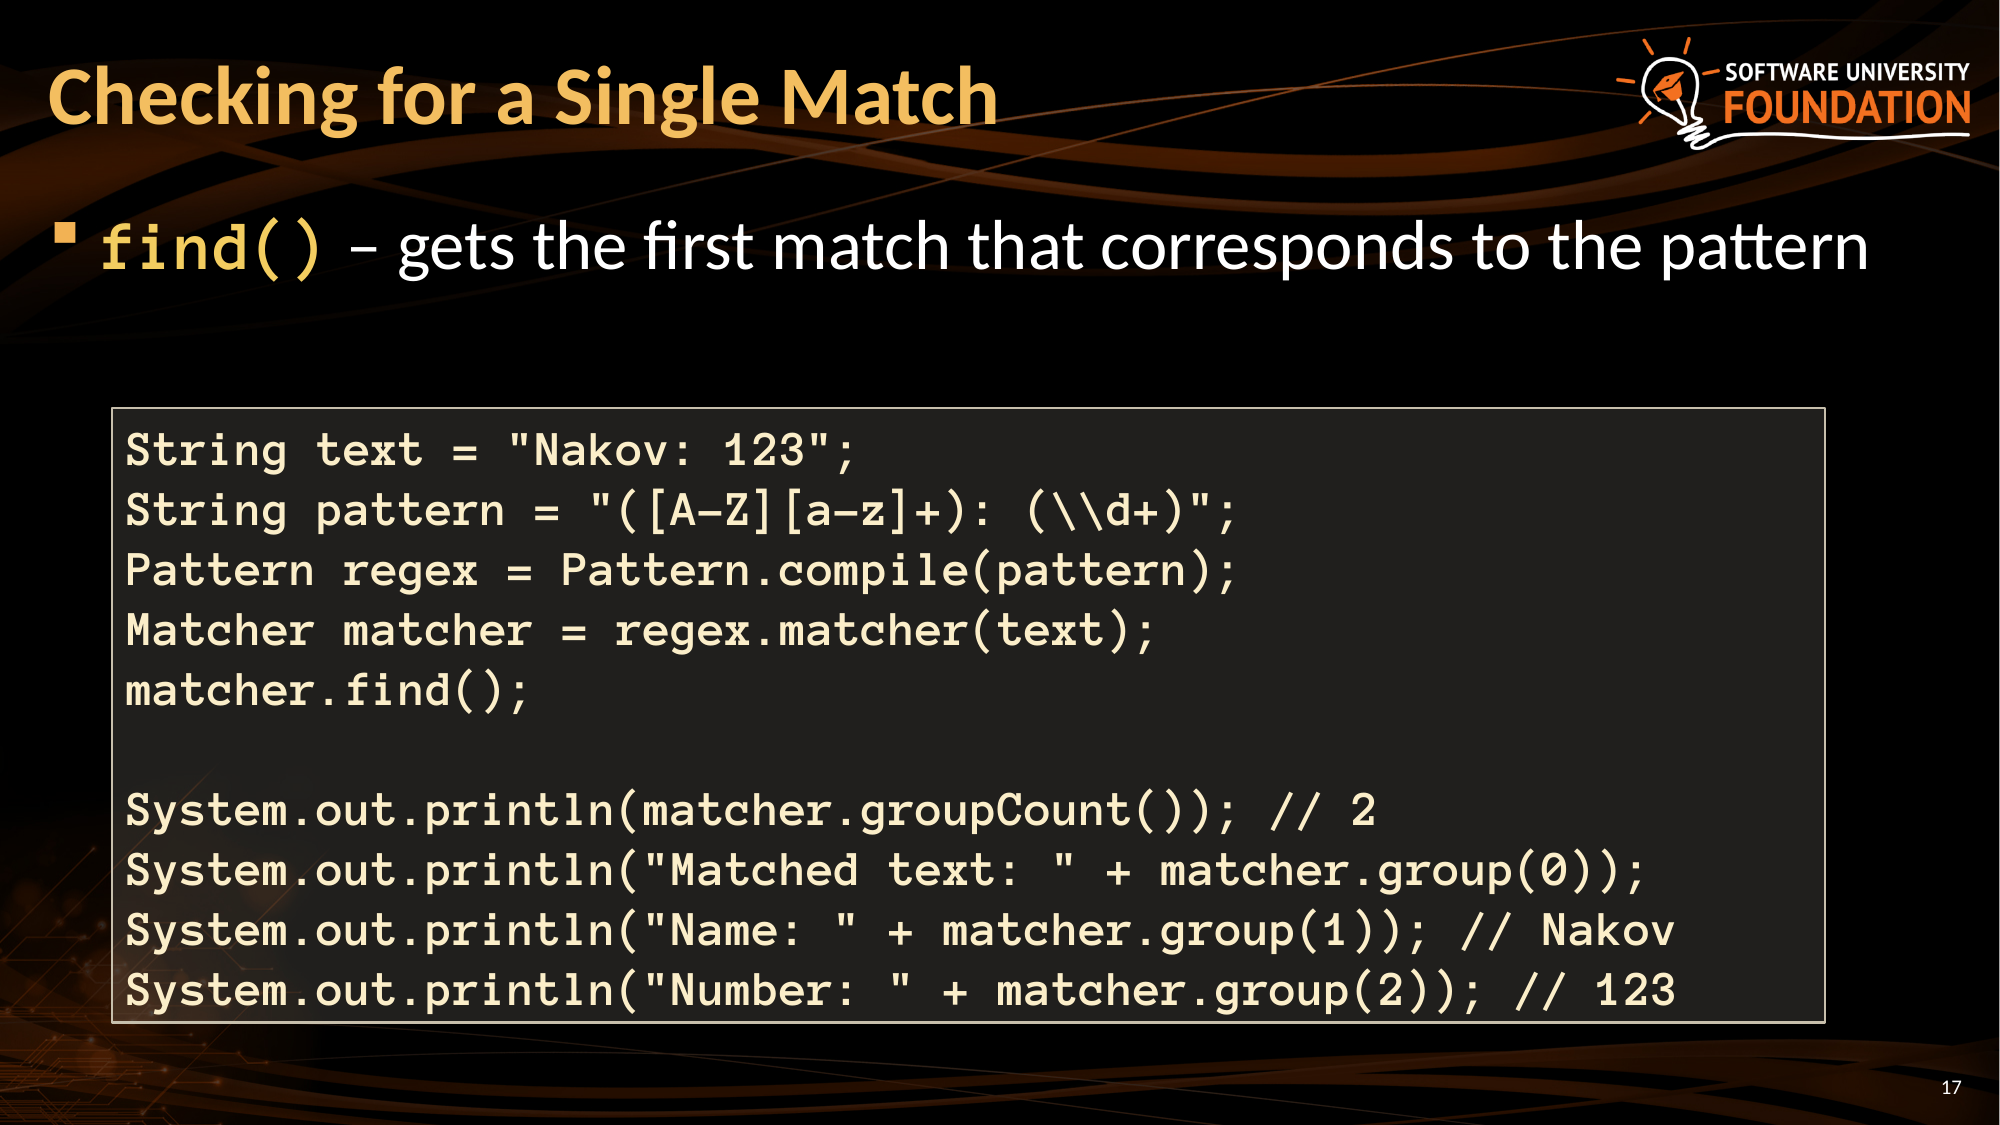

# Checking for a Single Match
find() – gets the first match that corresponds to the pattern

String text = "Nakov: 123";
String pattern = "([A-Z][a-z]+): (\\d+)";
Pattern regex = Pattern.compile(pattern);
Matcher matcher = regex.matcher(text);
matcher.find();

System.out.println(matcher.groupCount()); // 2
System.out.println("Matched text: " + matcher.group(0));
System.out.println("Name: " + matcher.group(1)); // Nakov
System.out.println("Number: " + matcher.group(2)); // 123
17